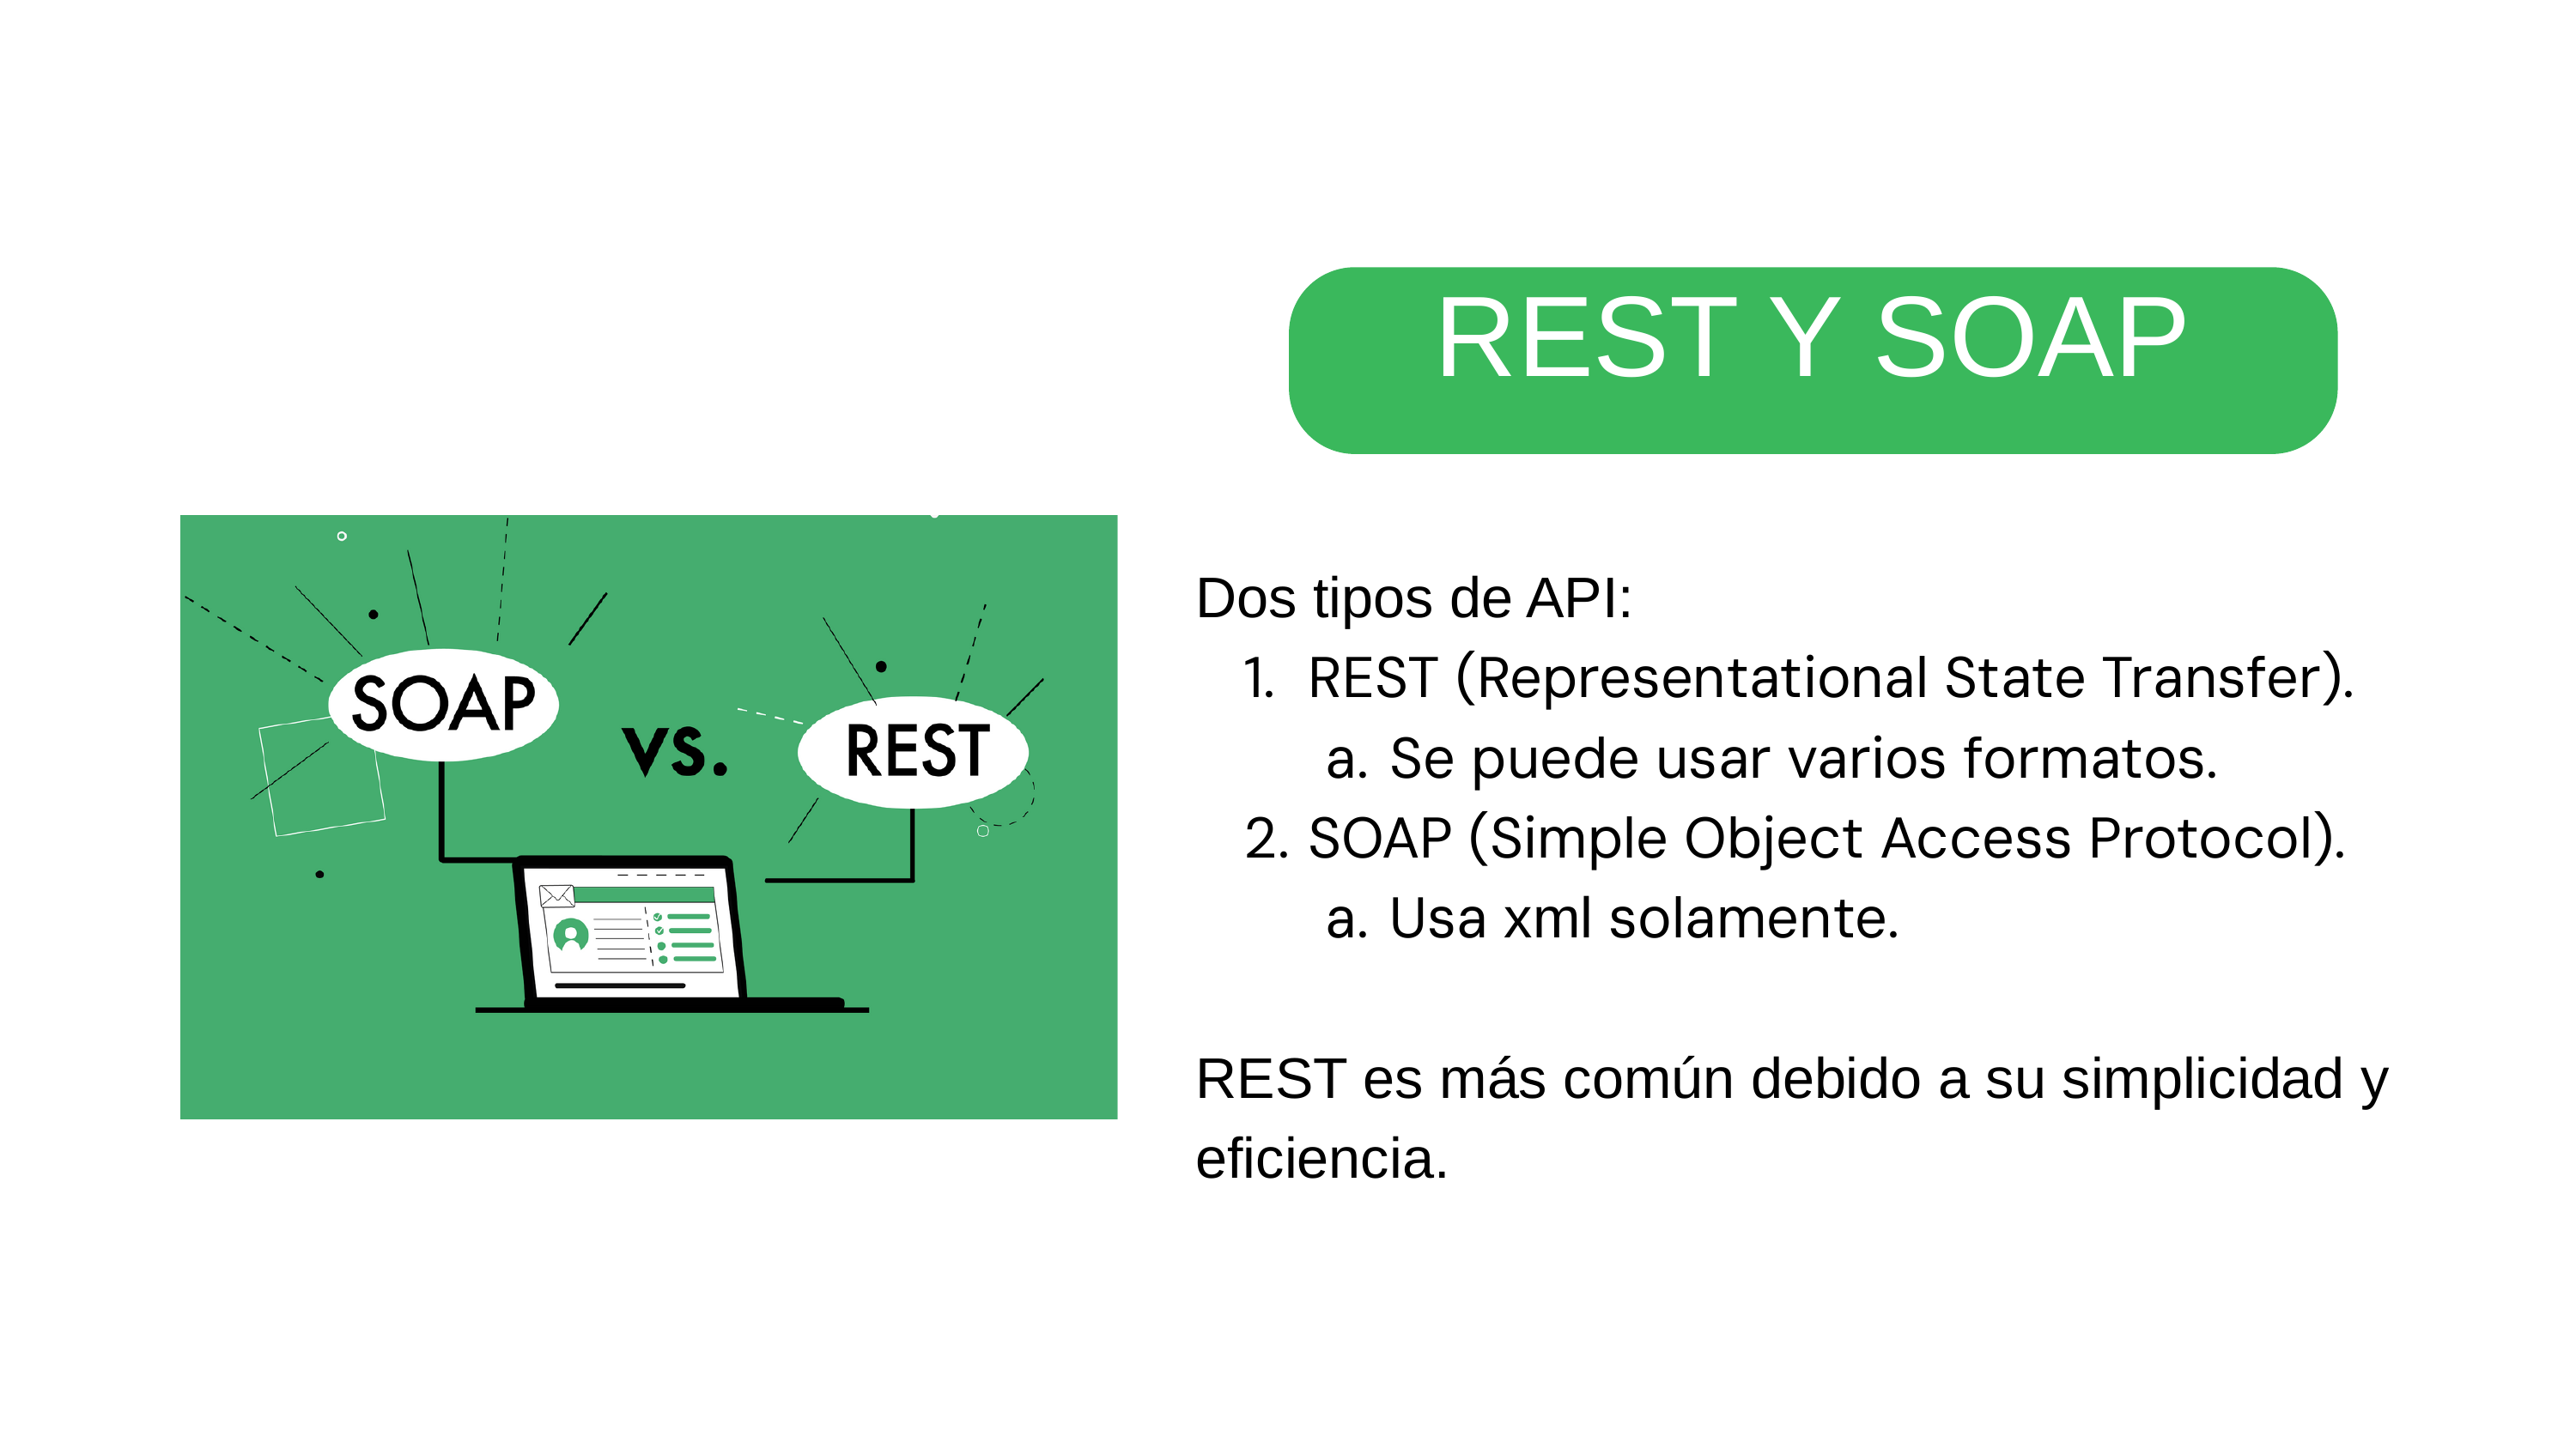

REST Y SOAP

Dos tipos de API:
 REST (Representational State Transfer).
Se puede usar varios formatos.
 SOAP (Simple Object Access Protocol).
Usa xml solamente.

REST es más común debido a su simplicidad y eficiencia.